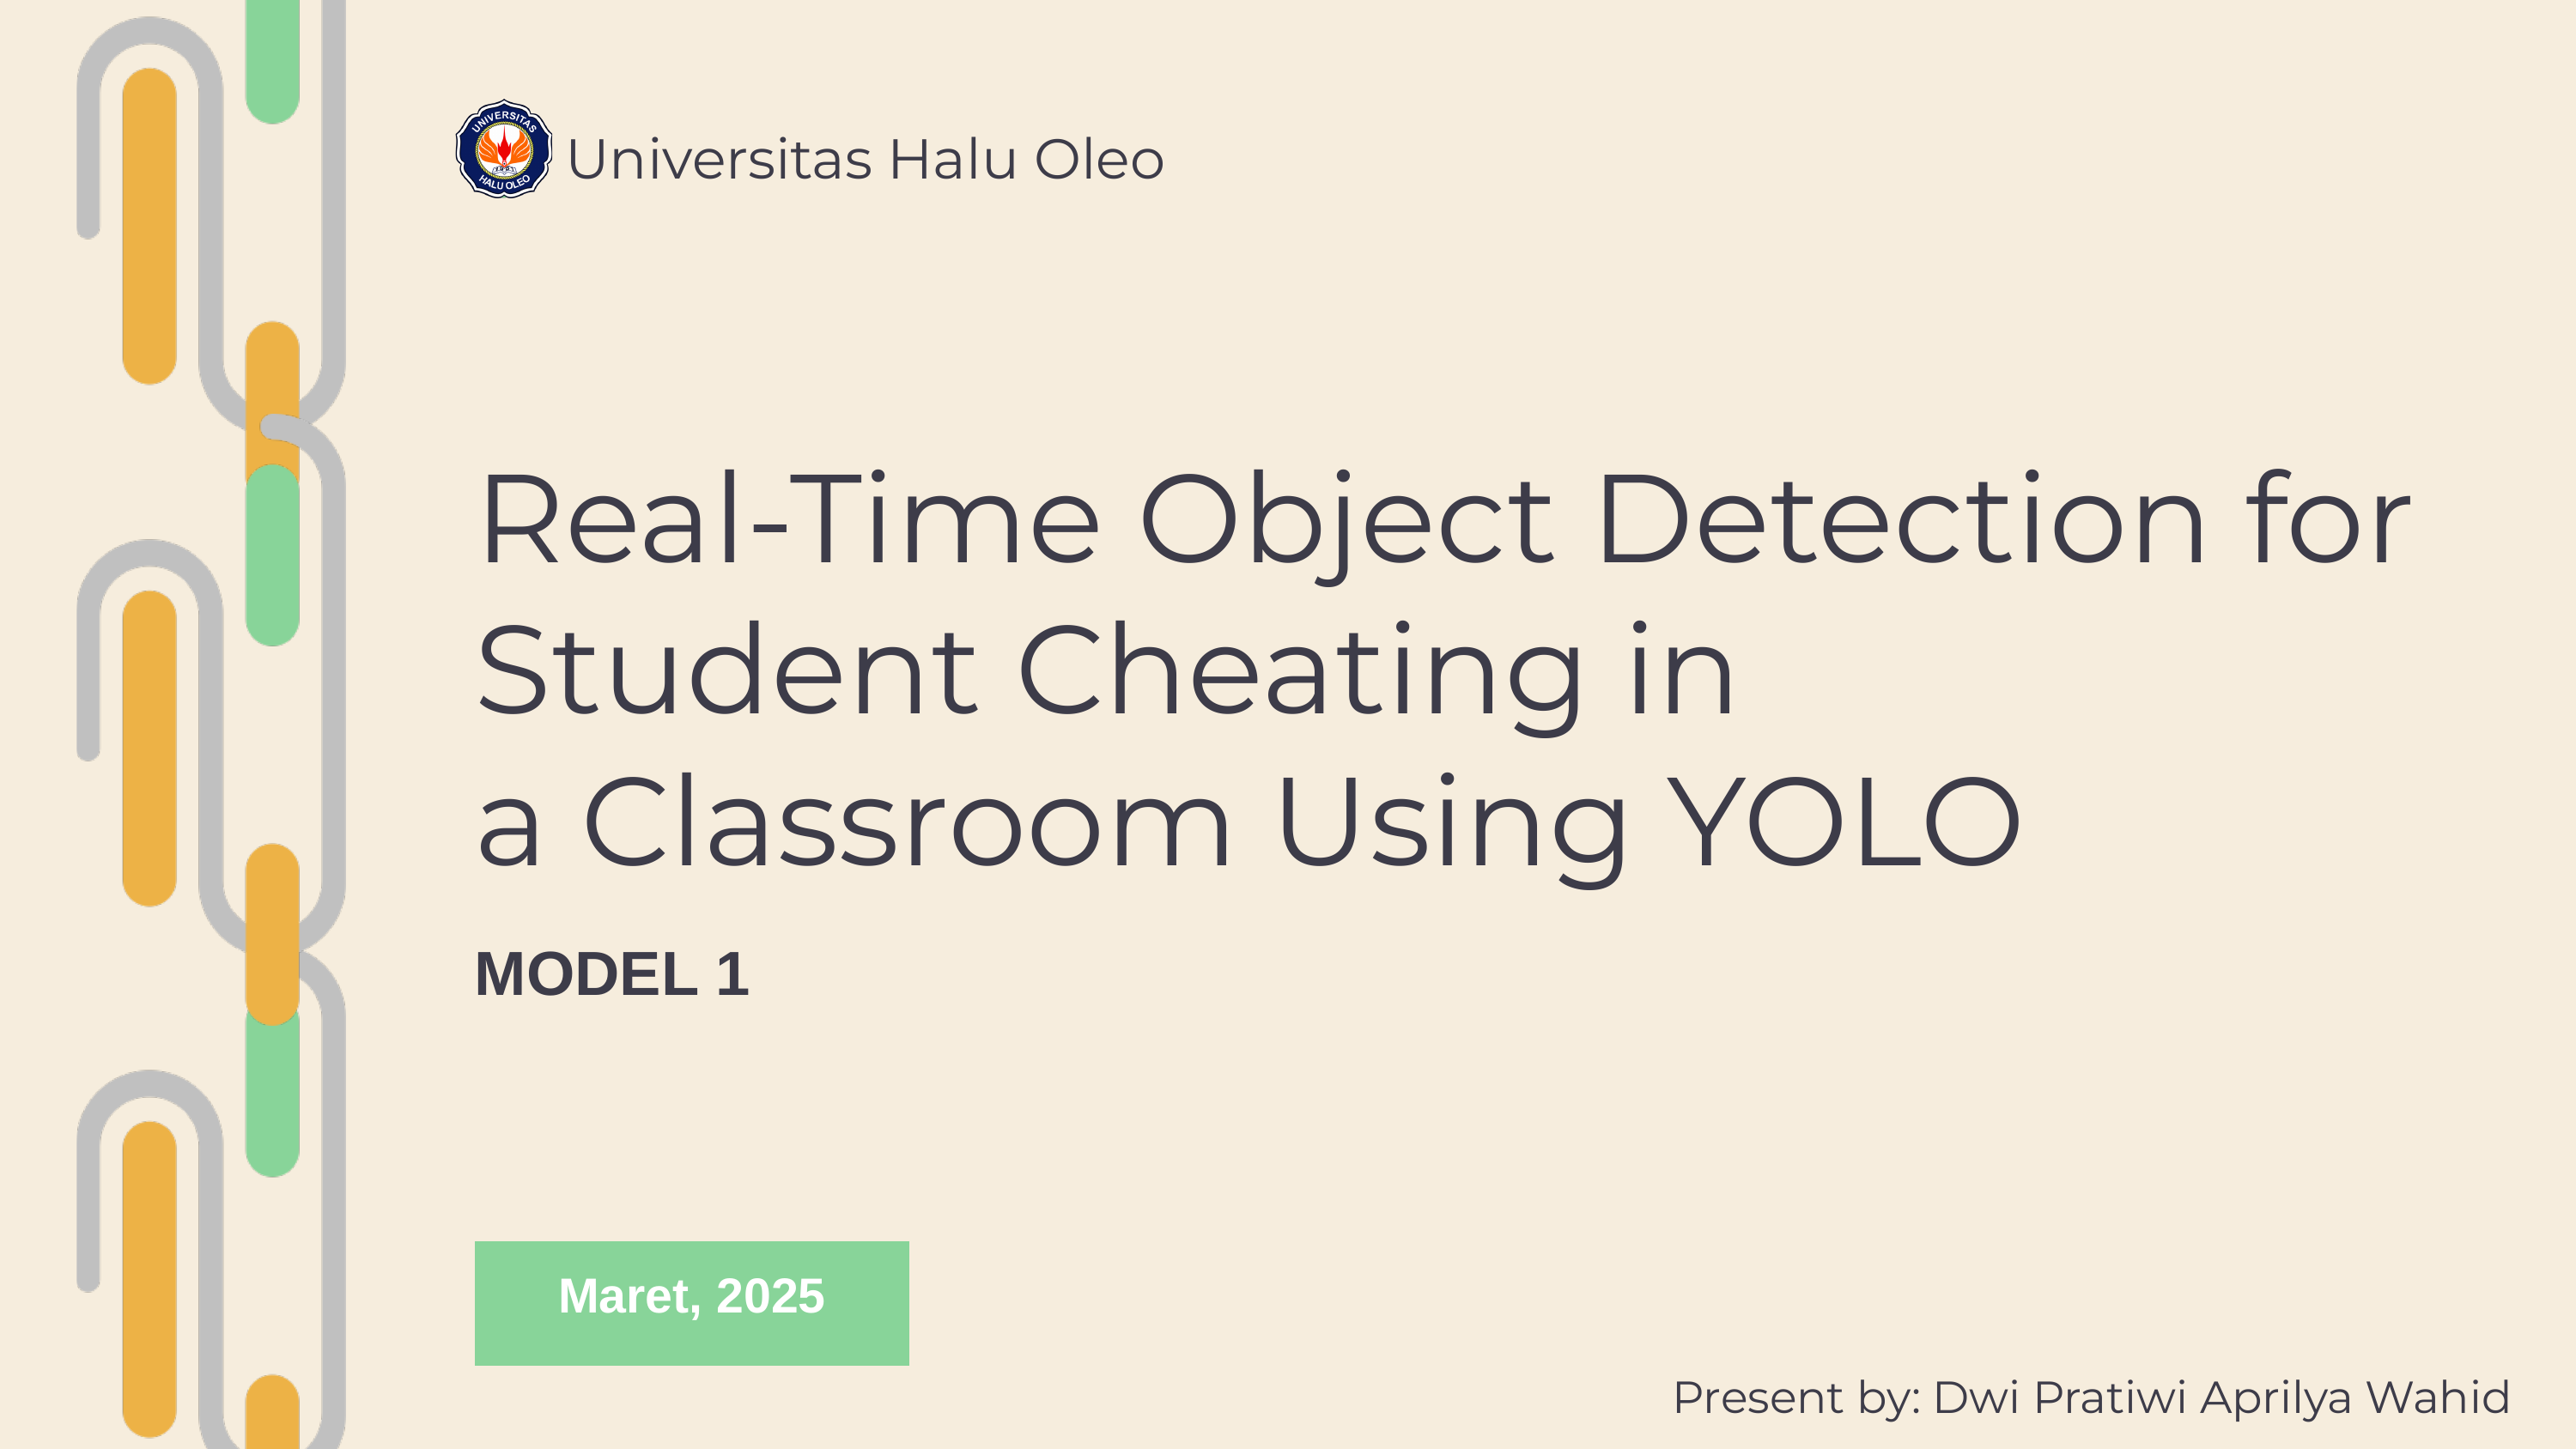

Universitas Halu Oleo

Real-Time Object Detection for Student Cheating in
a Classroom Using YOLO

MODEL 1

Maret, 2025
Present by: Dwi Pratiwi Aprilya Wahid